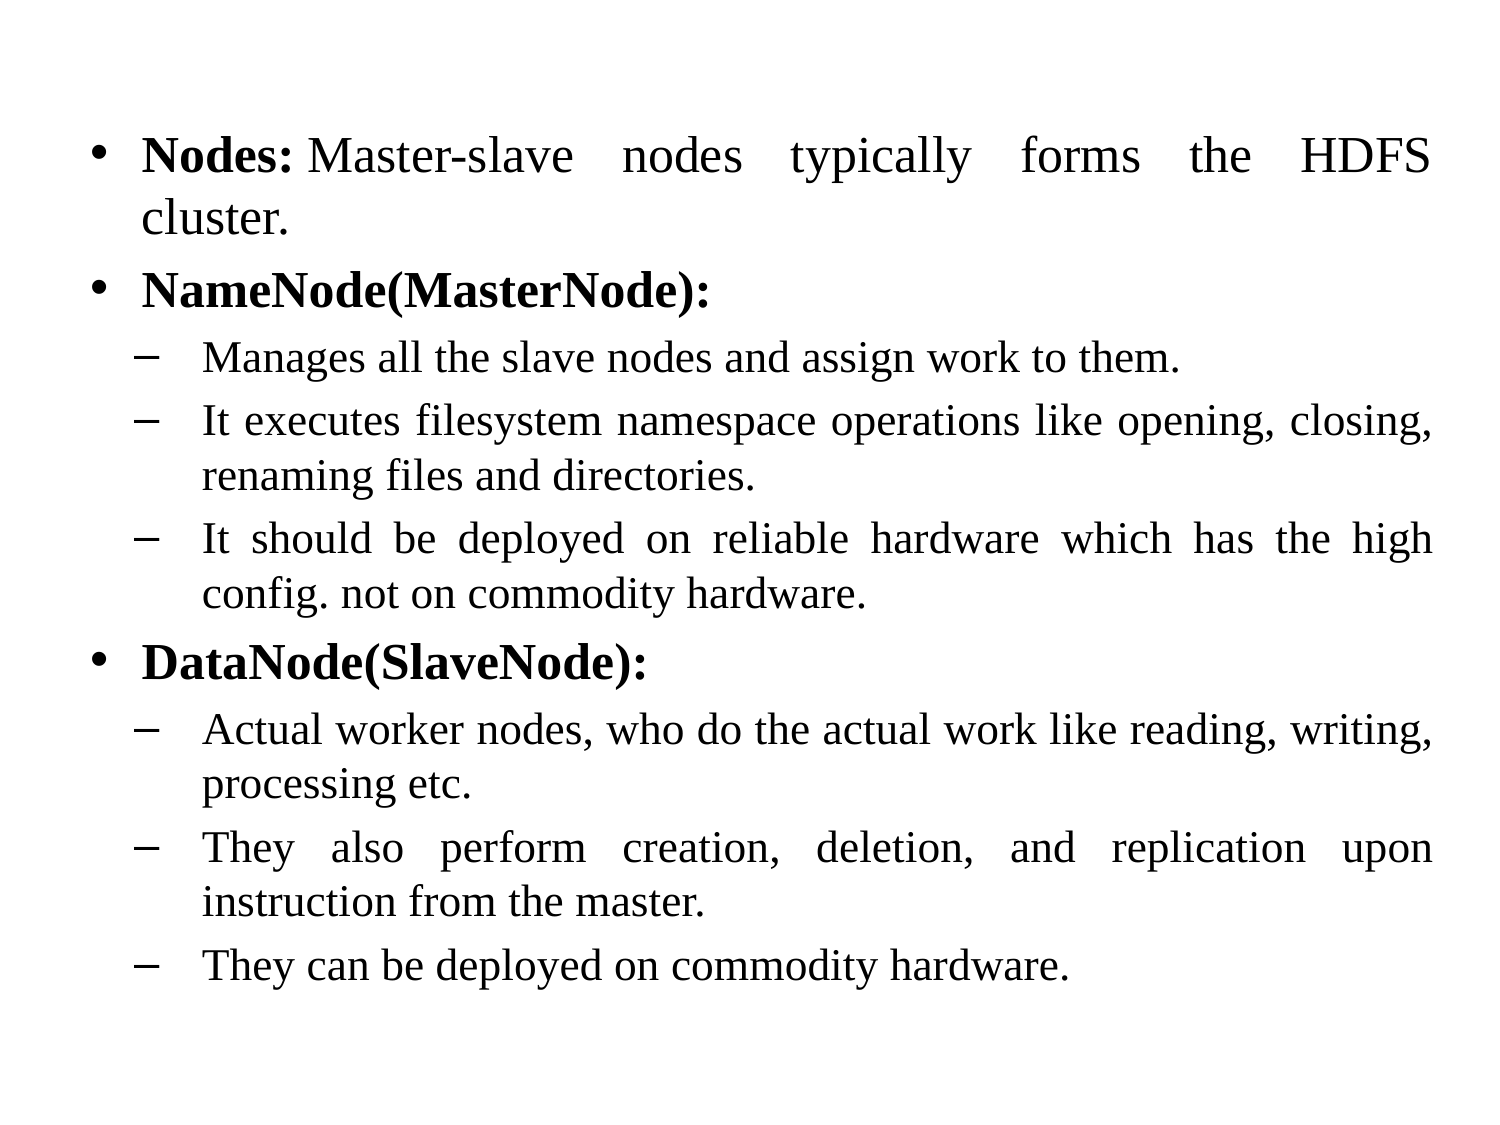

Nodes: Master-slave nodes typically forms the HDFS cluster.
NameNode(MasterNode):
Manages all the slave nodes and assign work to them.
It executes filesystem namespace operations like opening, closing, renaming files and directories.
It should be deployed on reliable hardware which has the high config. not on commodity hardware.
DataNode(SlaveNode):
Actual worker nodes, who do the actual work like reading, writing, processing etc.
They also perform creation, deletion, and replication upon instruction from the master.
They can be deployed on commodity hardware.